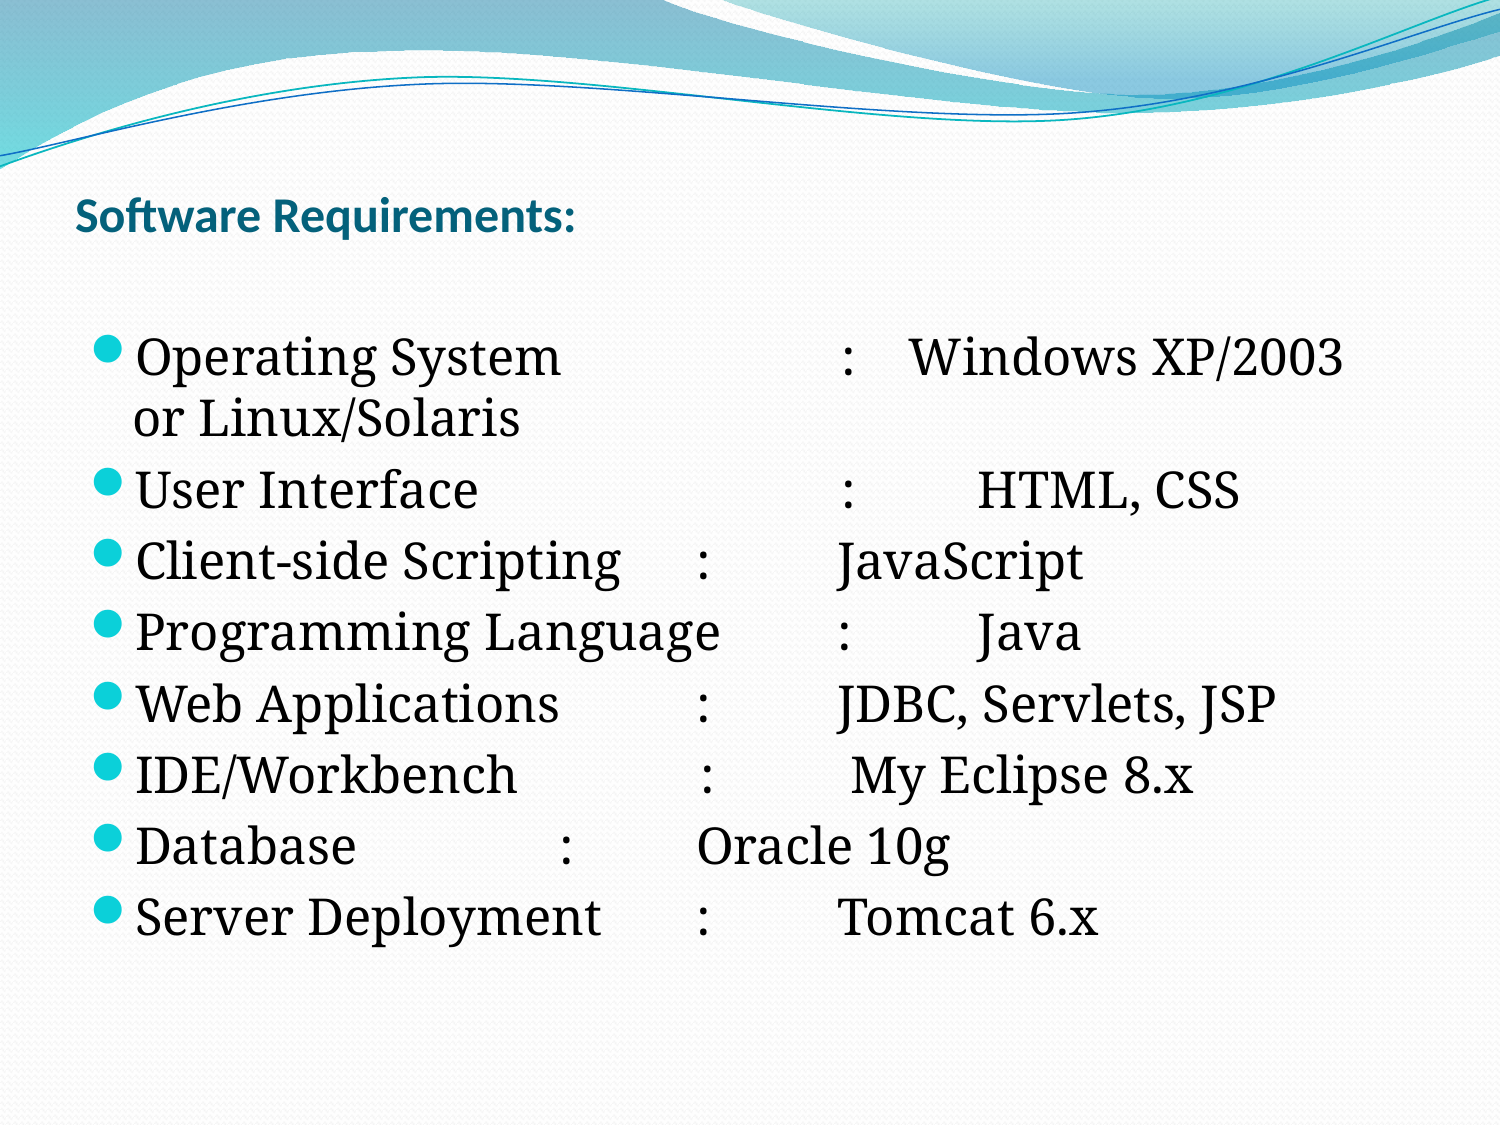

# Software Requirements:
Operating System	           :    Windows XP/2003 or Linux/Solaris
User Interface	  	           :	HTML, CSS
Client-side Scripting		:	JavaScript
Programming Language	:	Java
Web Applications		:	JDBC, Servlets, JSP
IDE/Workbench		           :	 My Eclipse 8.x
Database			           :	Oracle 10g
Server Deployment		:	Tomcat 6.x